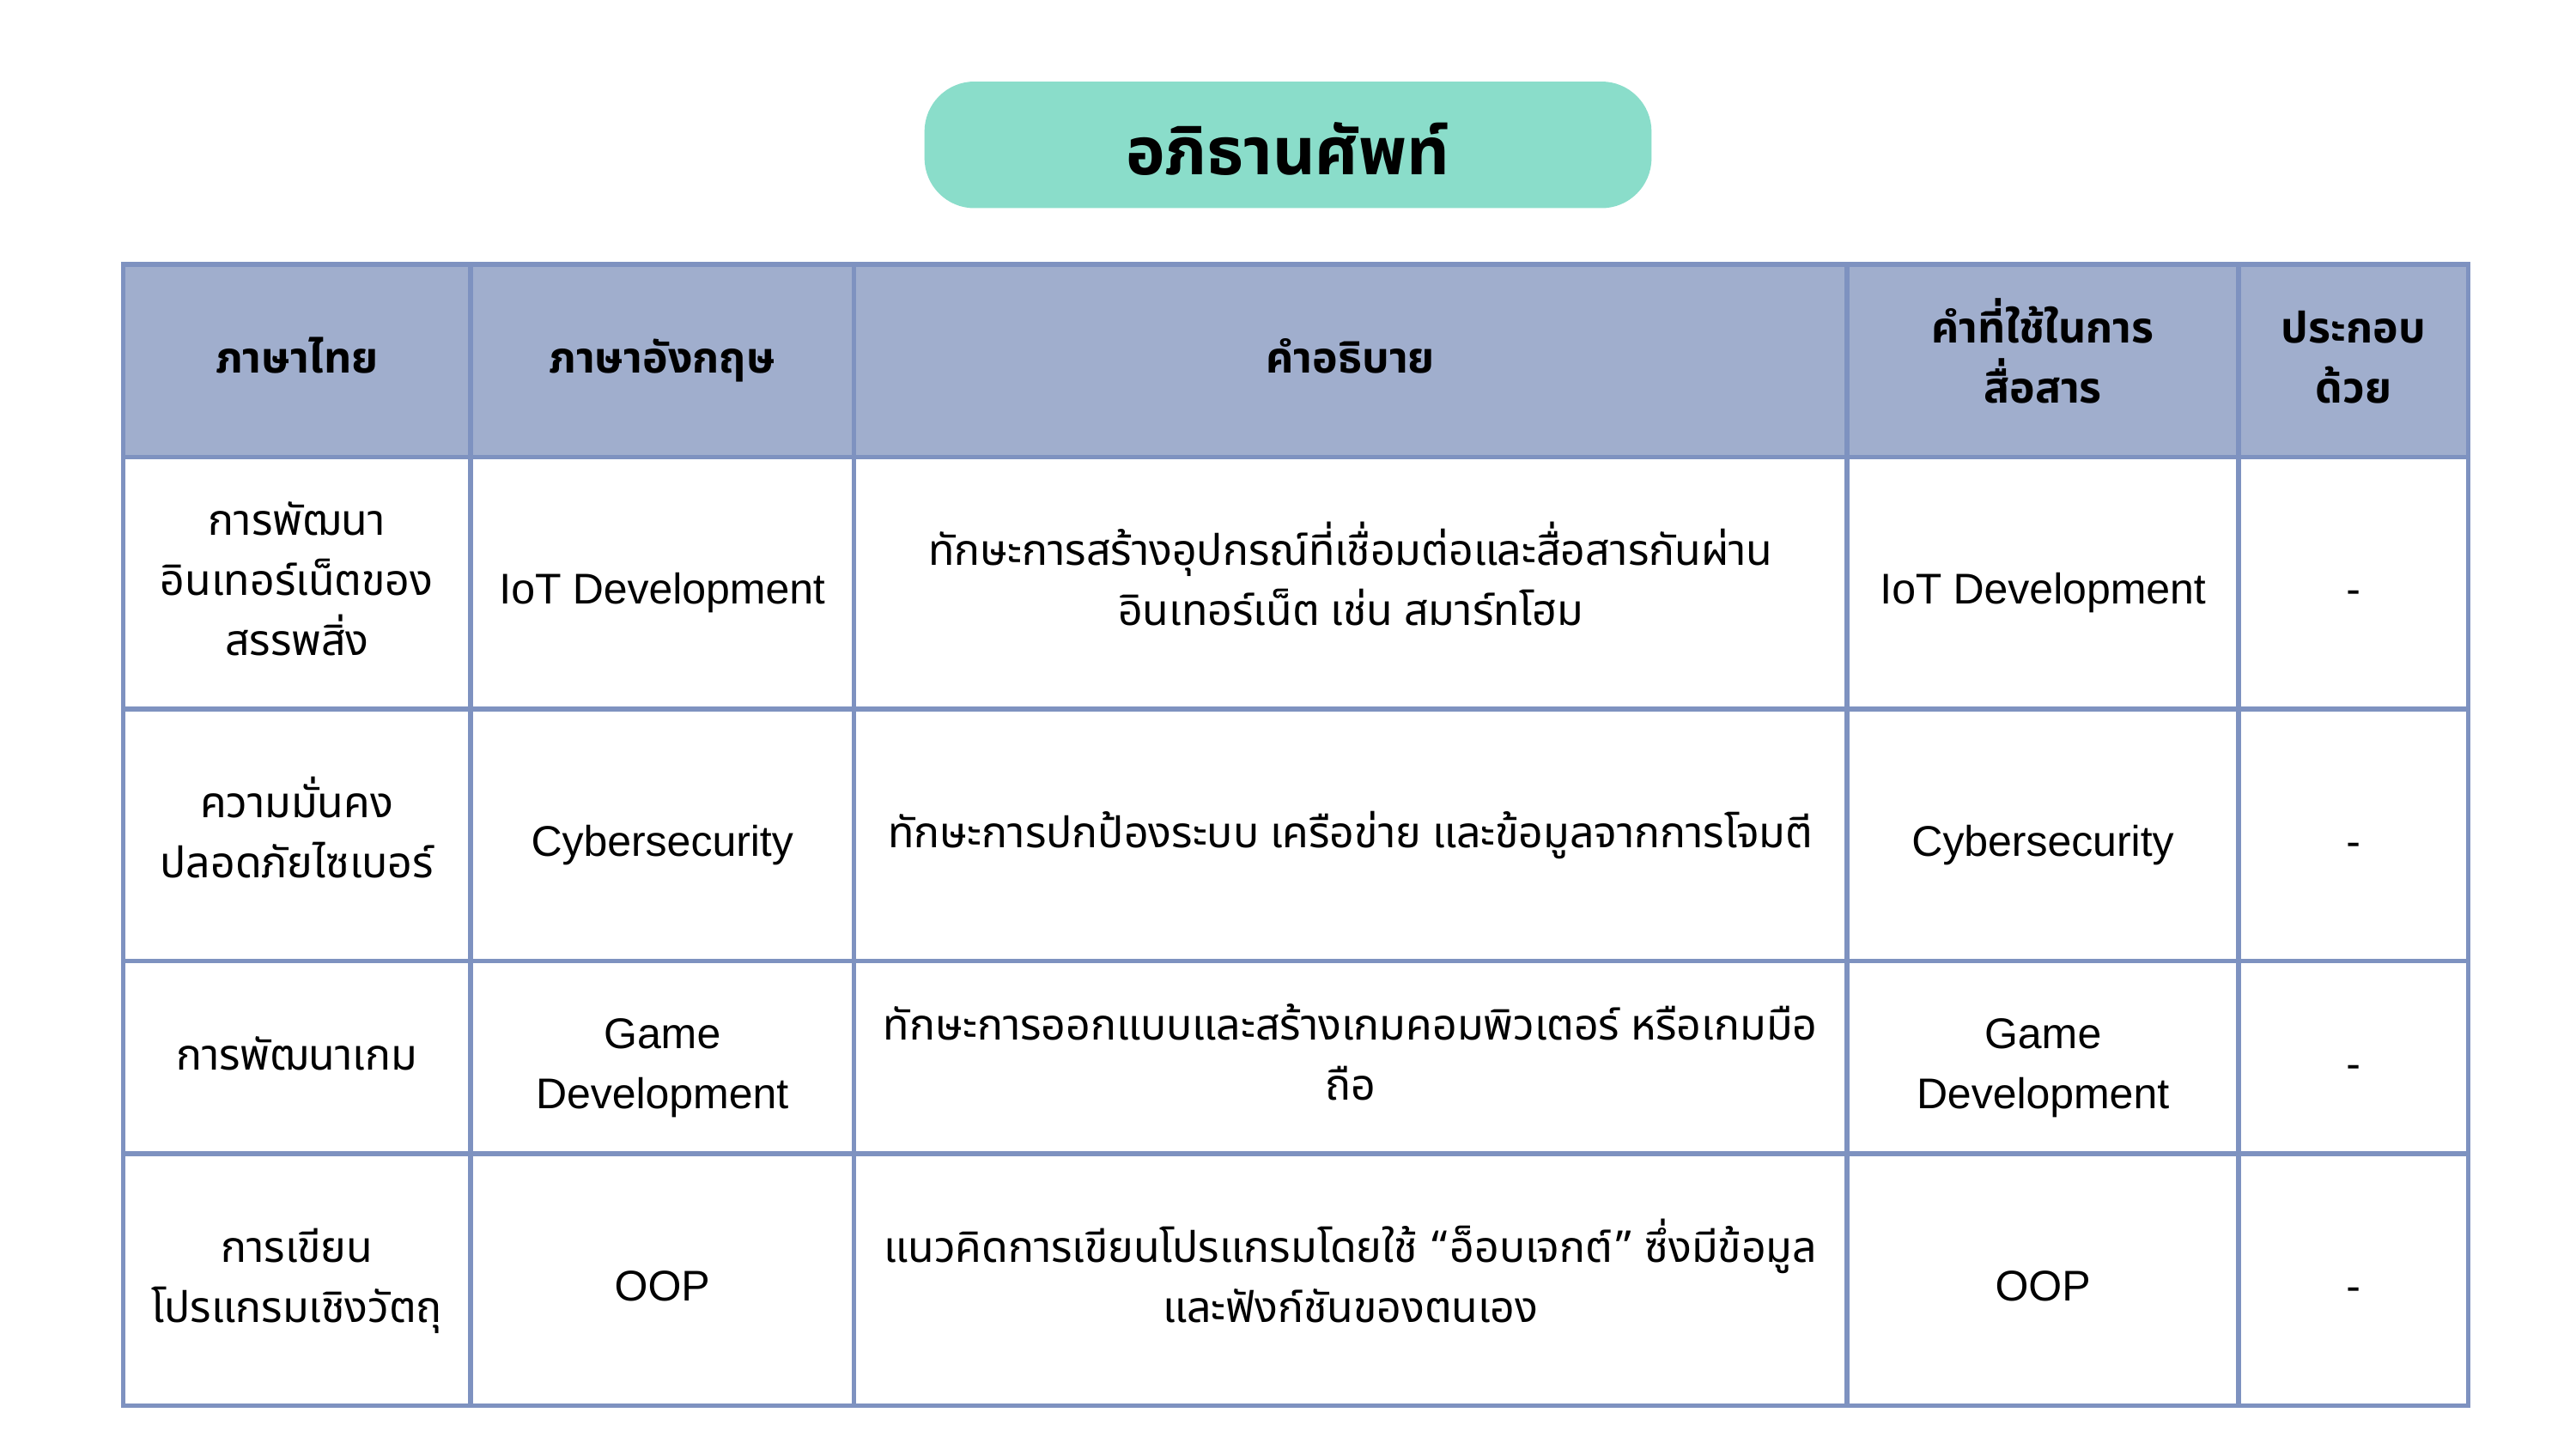

อภิธานศัพท์
| ภาษาไทย | ภาษาอังกฤษ | คำอธิบาย | คำที่ใช้ในการสื่อสาร | ประกอบด้วย |
| --- | --- | --- | --- | --- |
| การพัฒนาอินเทอร์เน็ตของสรรพสิ่ง | IoT Development | ทักษะการสร้างอุปกรณ์ที่เชื่อมต่อและสื่อสารกันผ่านอินเทอร์เน็ต เช่น สมาร์ทโฮม | IoT Development | - |
| ความมั่นคงปลอดภัยไซเบอร์ | Cybersecurity | ทักษะการปกป้องระบบ เครือข่าย และข้อมูลจากการโจมตี | Cybersecurity | - |
| การพัฒนาเกม | Game Development | ทักษะการออกแบบและสร้างเกมคอมพิวเตอร์ หรือเกมมือถือ | Game Development | - |
| การเขียนโปรแกรมเชิงวัตถุ | OOP | แนวคิดการเขียนโปรแกรมโดยใช้ “อ็อบเจกต์” ซึ่งมีข้อมูลและฟังก์ชันของตนเอง | OOP | - |